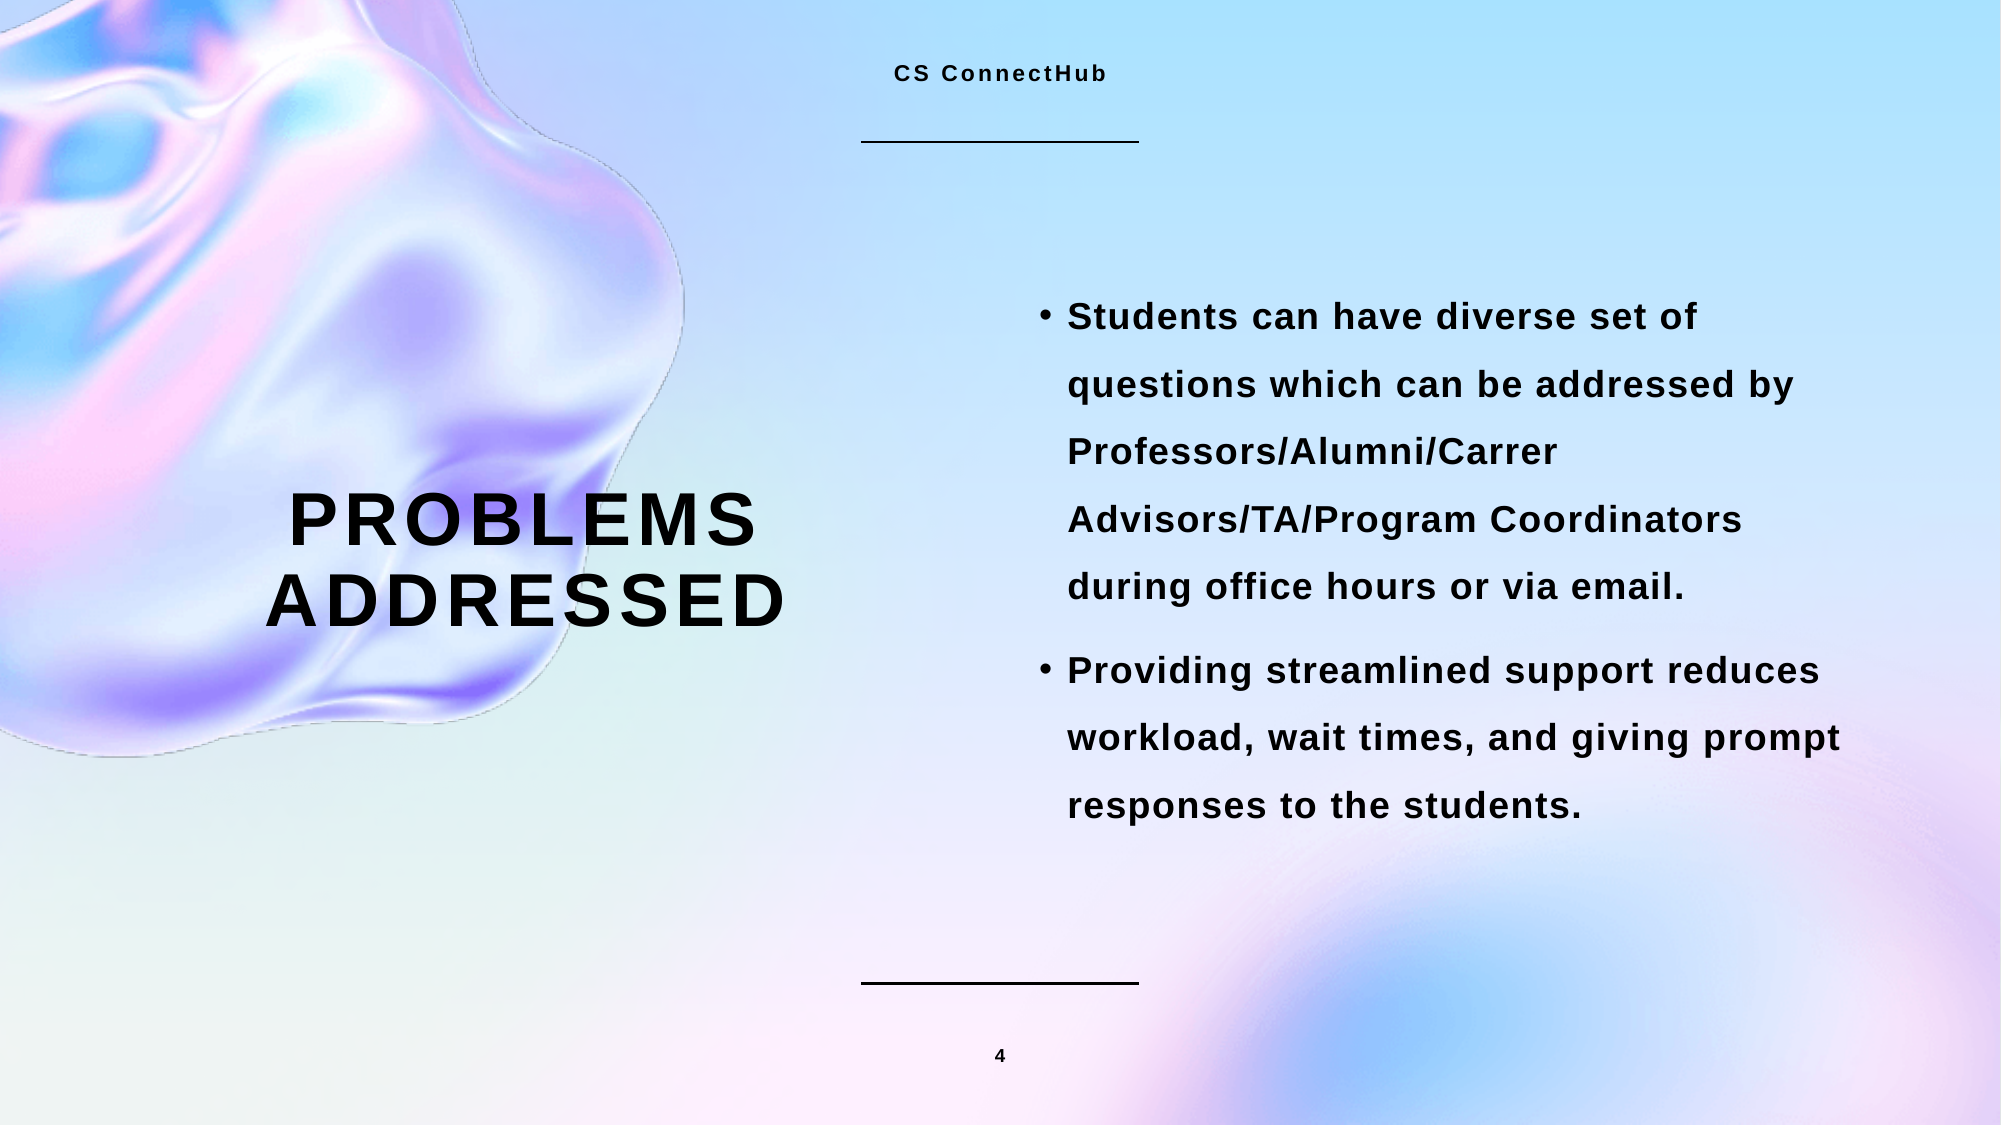

CS ConnectHub
# Problems addressed
Students can have diverse set of questions which can be addressed by Professors/Alumni/Carrer Advisors/TA/Program Coordinators during office hours or via email.
Providing streamlined support reduces workload, wait times, and giving prompt responses to the students.

4